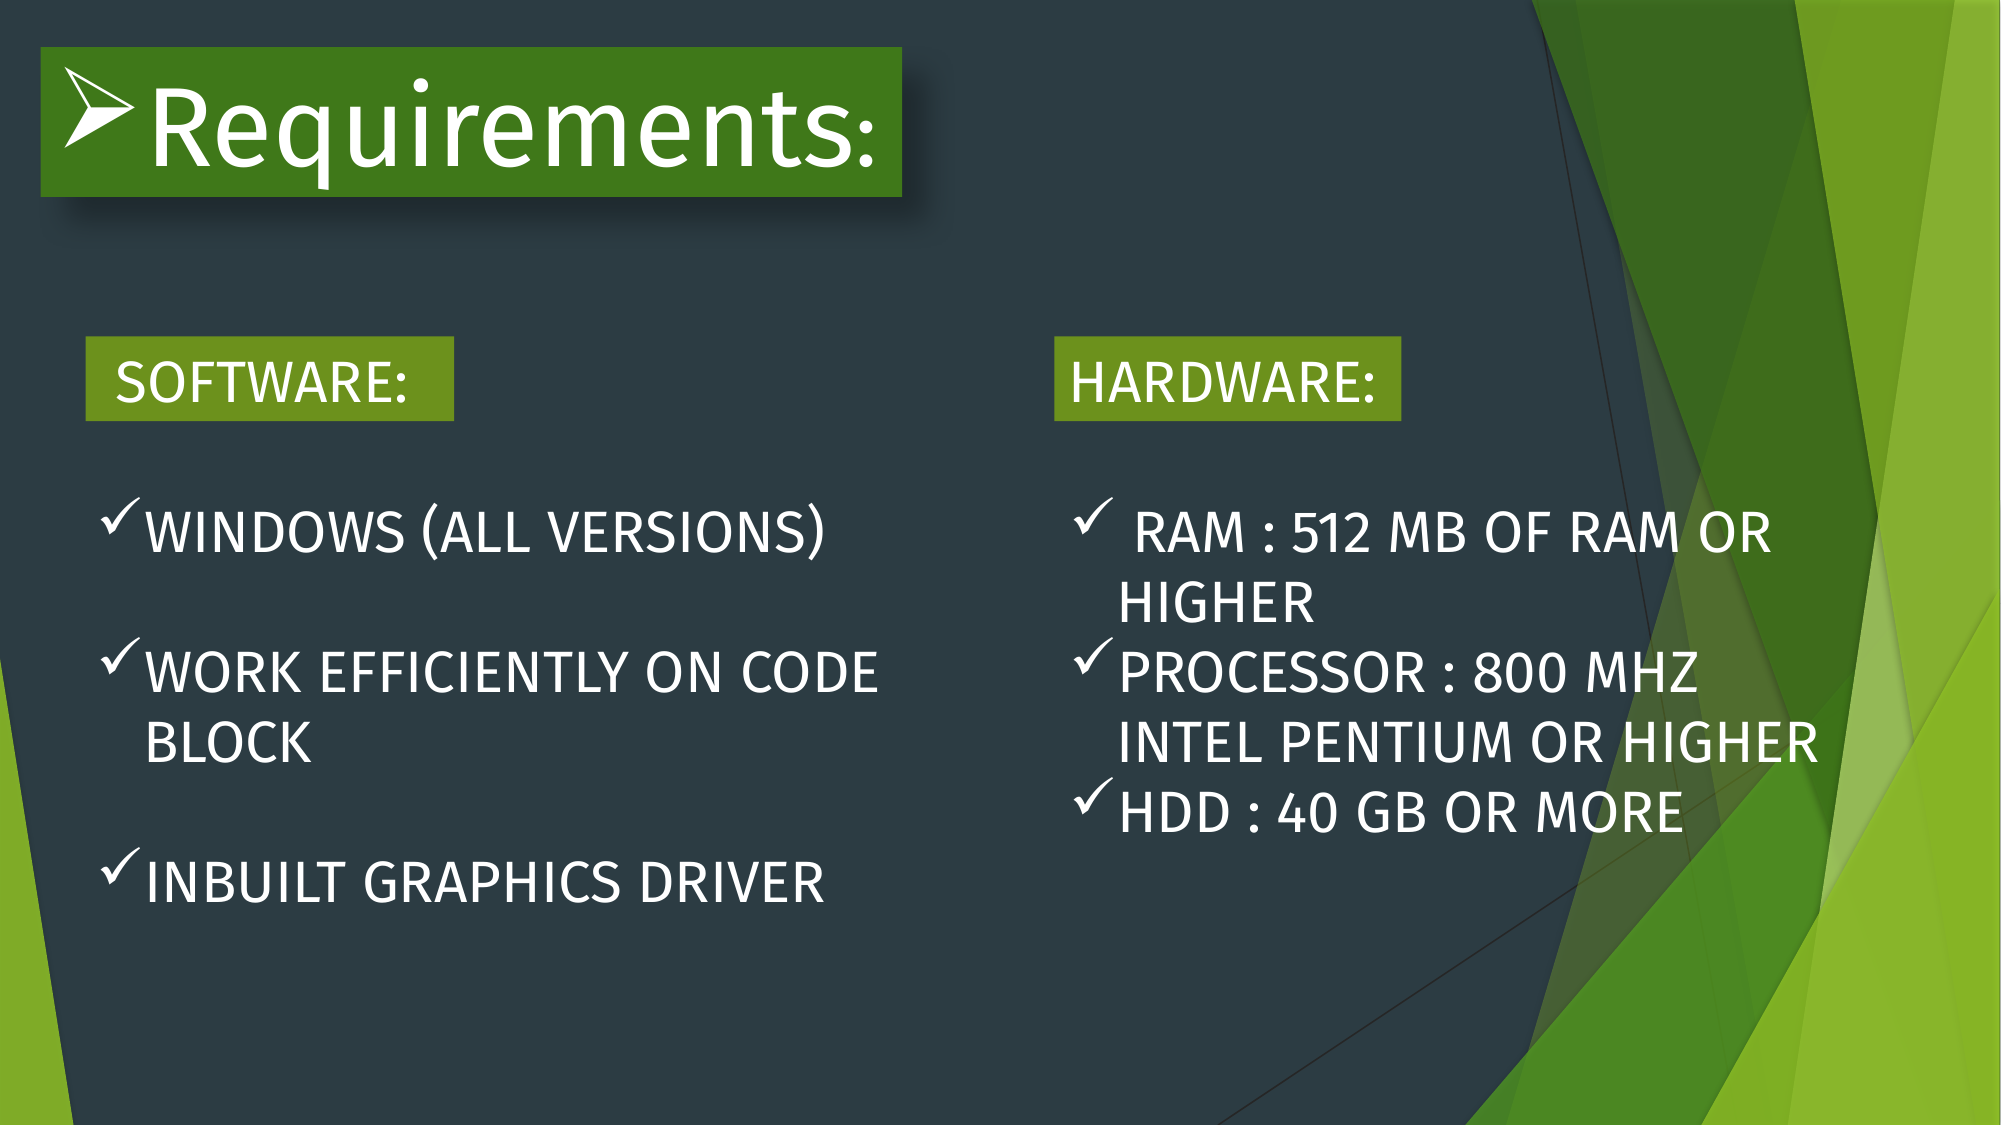

Requirements:
 SOFTWARE:
HARDWARE:
 RAM : 512 MB OF RAM OR HIGHER
PROCESSOR : 800 MHZ INTEL PENTIUM OR HIGHER
HDD : 40 GB OR MORE

WINDOWS (ALL VERSIONS)

WORK EFFICIENTLY ON CODE BLOCK

INBUILT GRAPHICS DRIVER